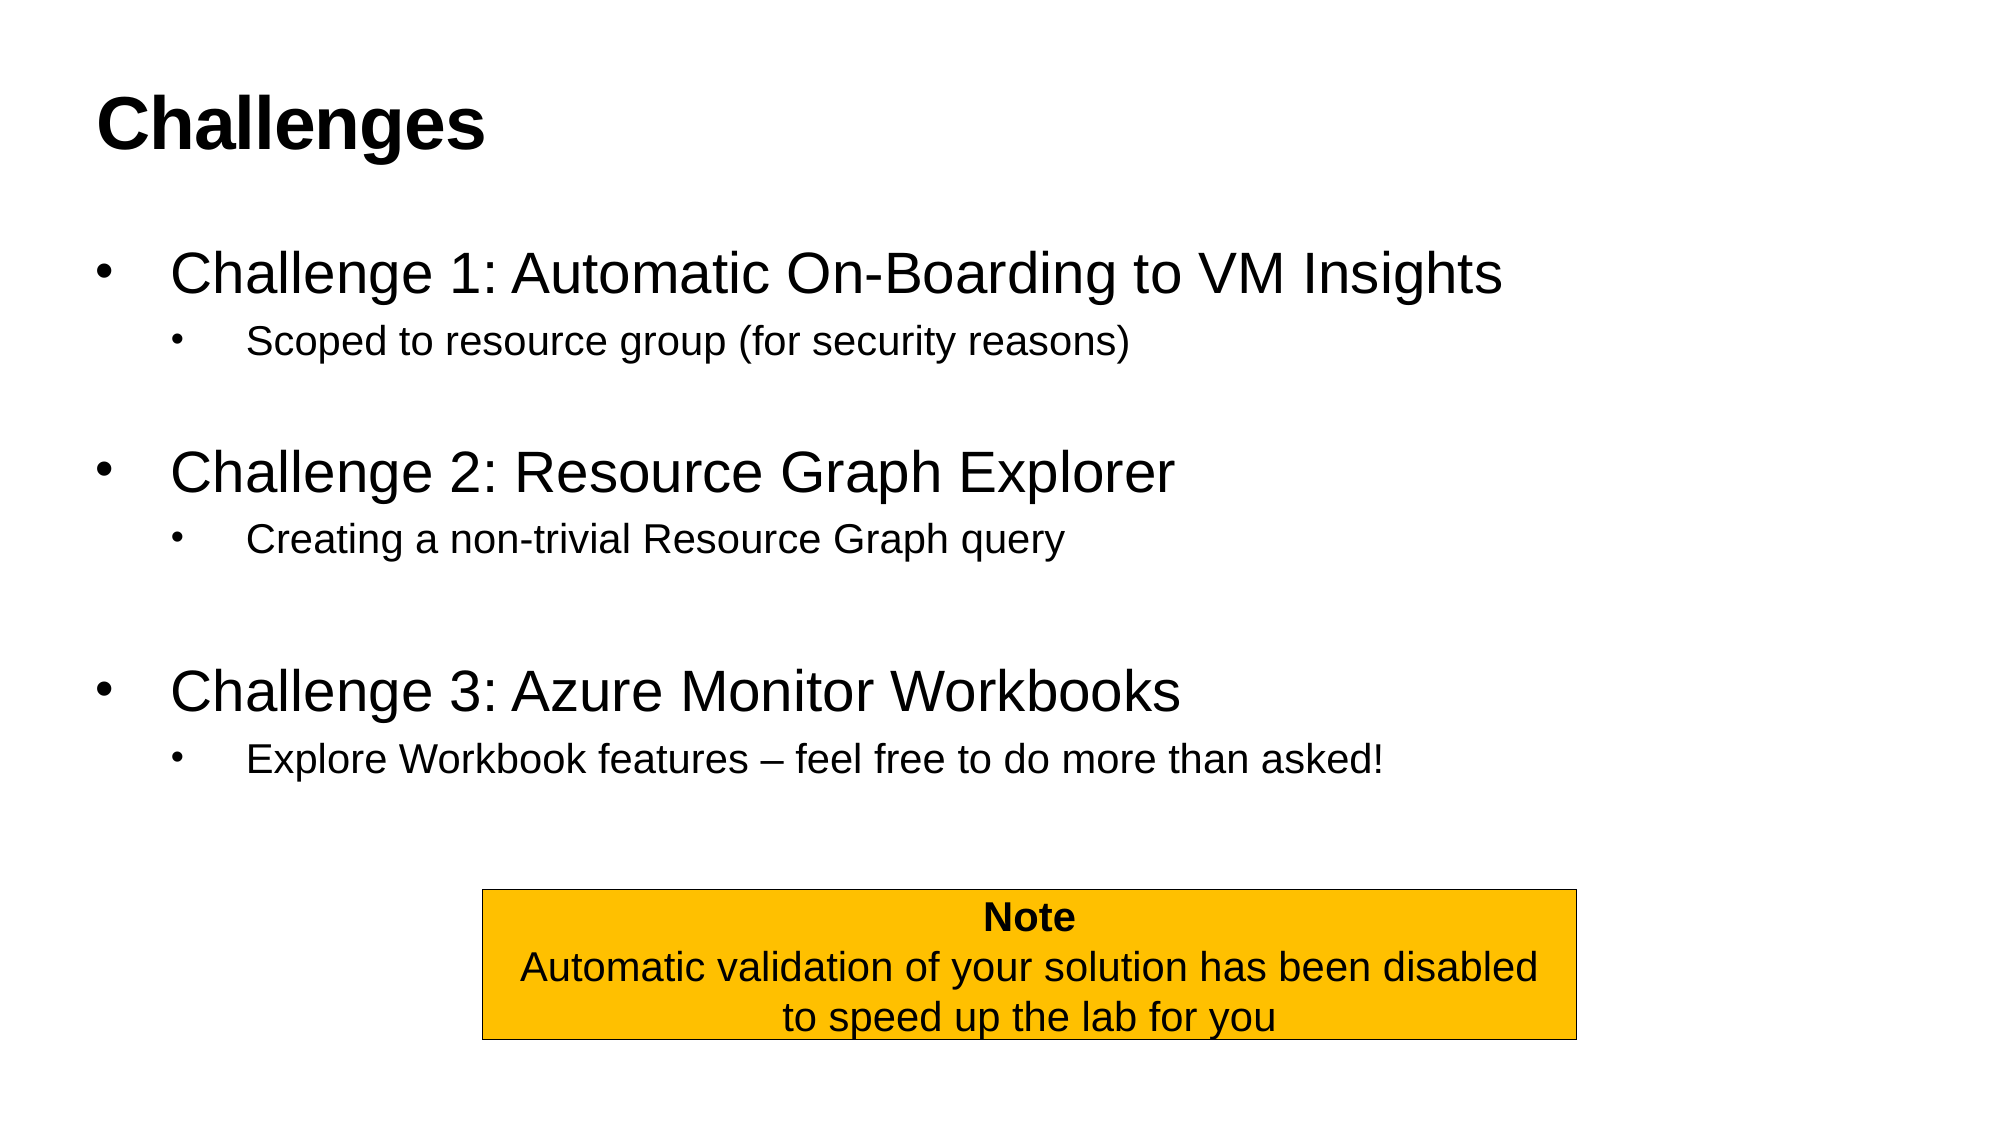

# Challenges
Challenge 1: Automatic On-Boarding to VM Insights
Scoped to resource group (for security reasons)

Challenge 2: Resource Graph Explorer
Creating a non-trivial Resource Graph query

Challenge 3: Azure Monitor Workbooks
Explore Workbook features – feel free to do more than asked!
Note
Automatic validation of your solution has been disabled
to speed up the lab for you